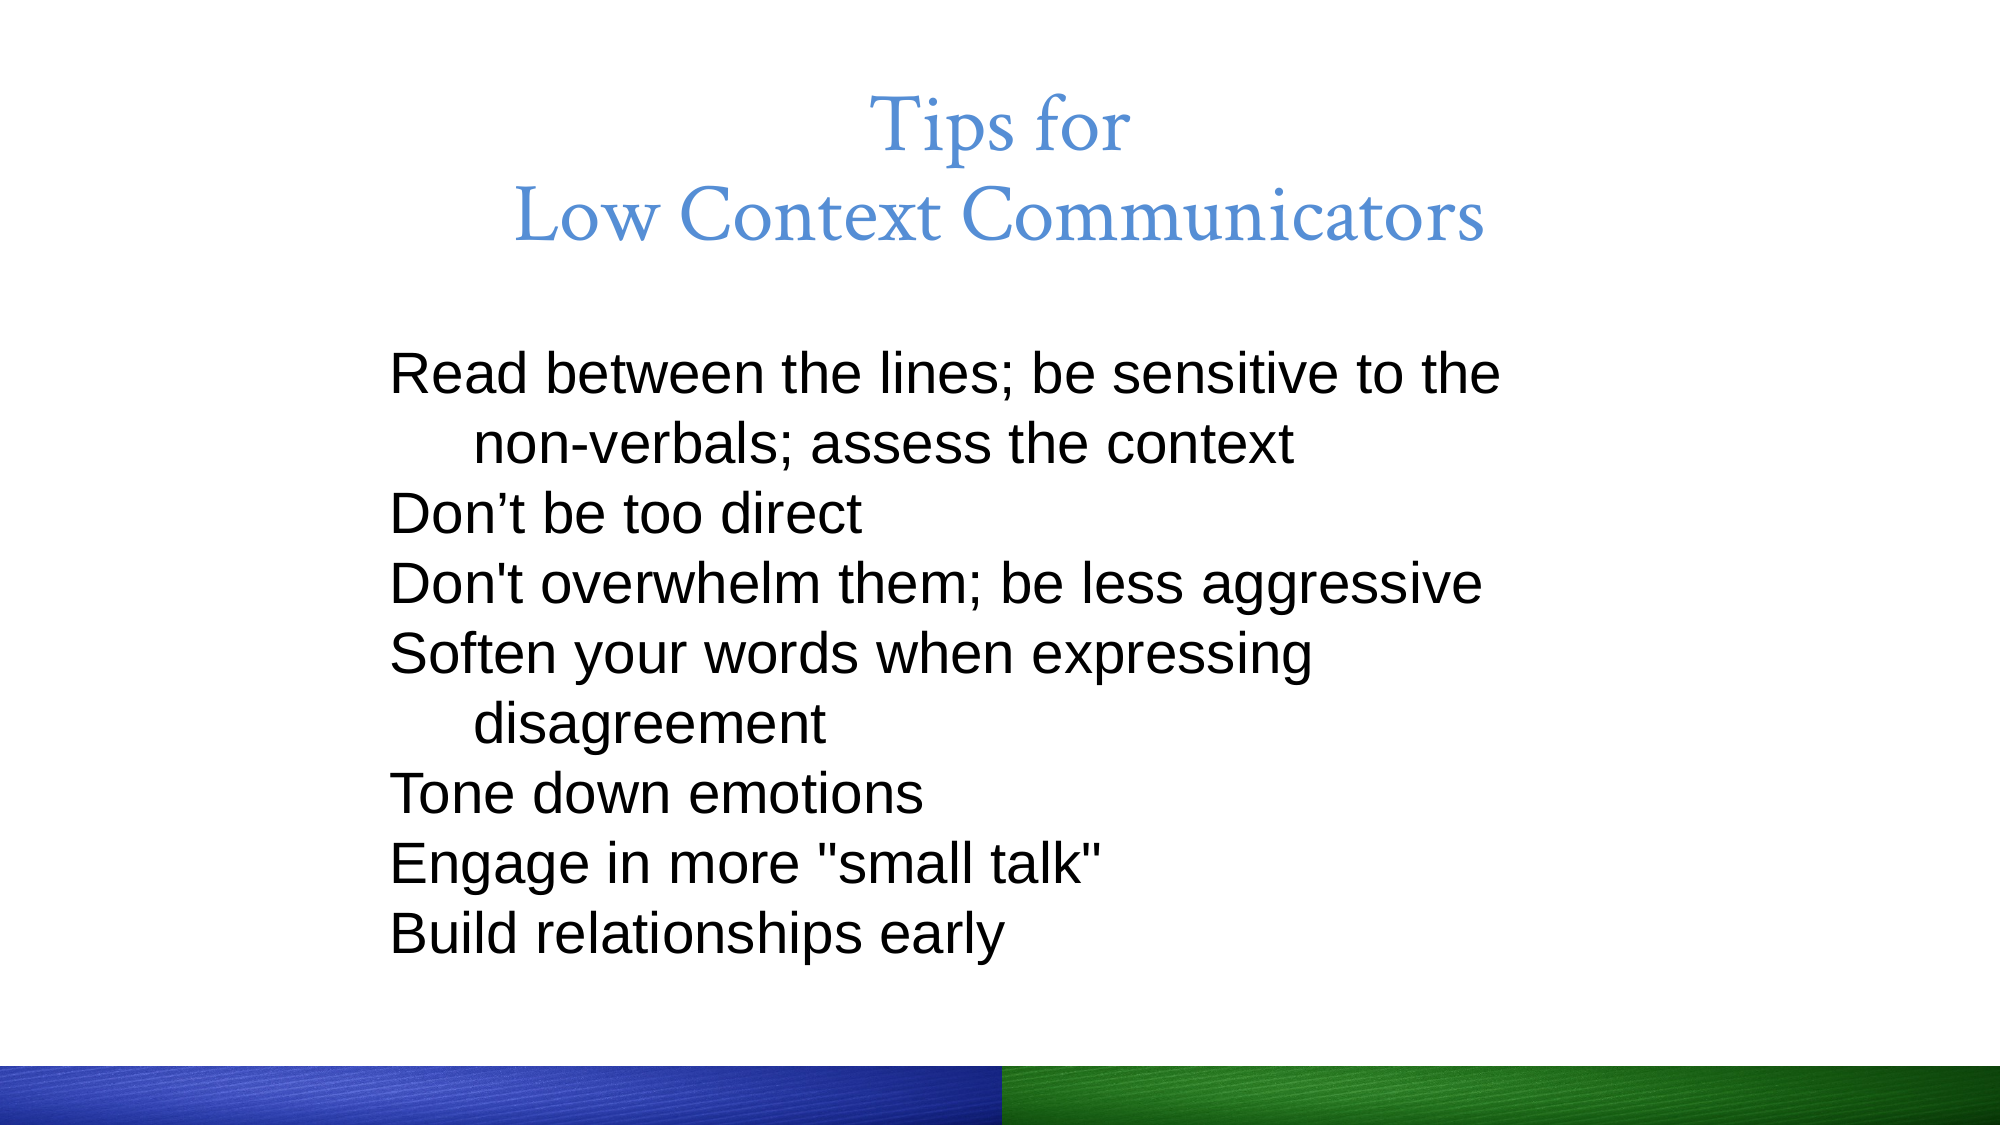

# Tips for Low Context Communicators
Read between the lines; be sensitive to the non-verbals; assess the context
Don’t be too direct
Don't overwhelm them; be less aggressive
Soften your words when expressing disagreement
Tone down emotions
Engage in more "small talk"
Build relationships early